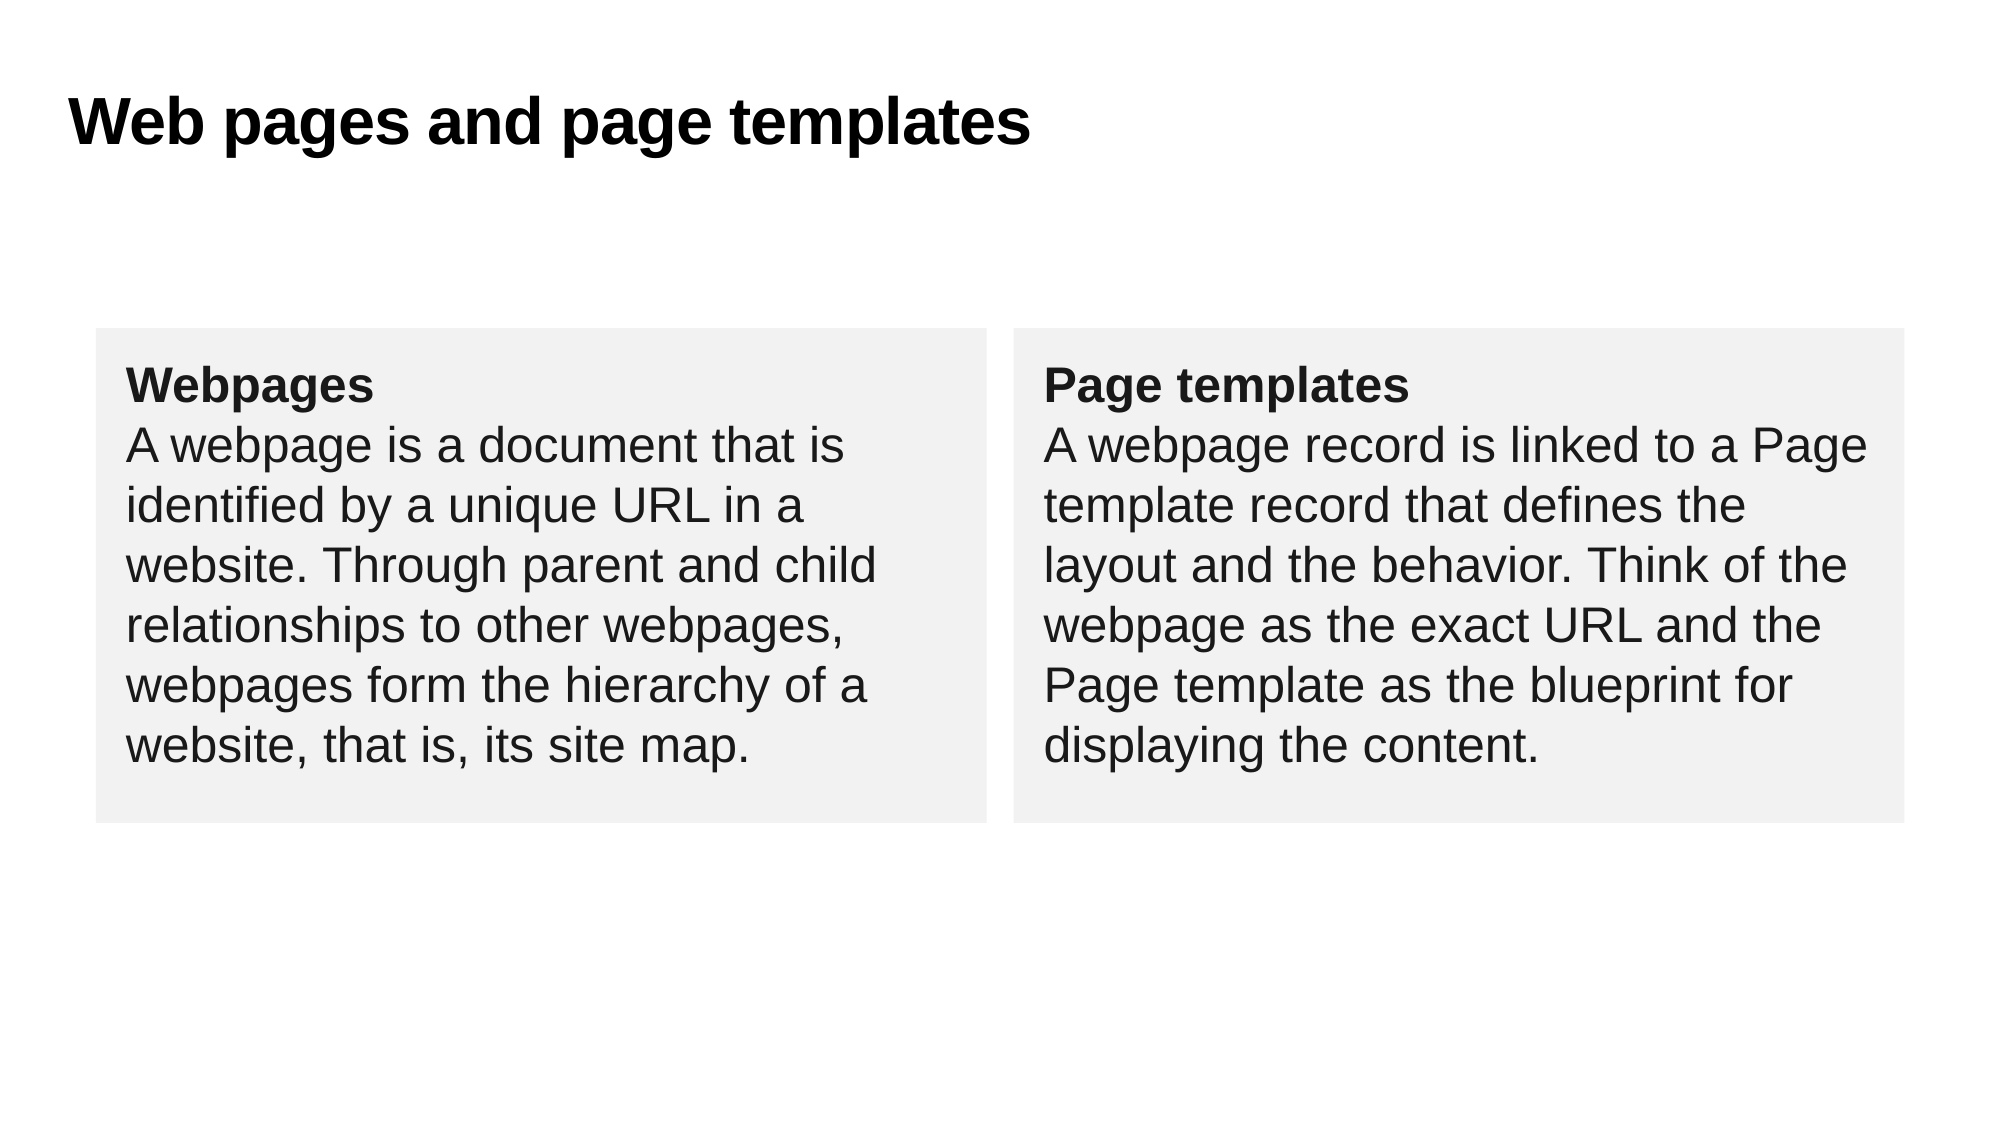

# Web pages and page templates
Webpages
A webpage is a document that is identified by a unique URL in a website. Through parent and child relationships to other webpages, webpages form the hierarchy of a website, that is, its site map.
Page templates
A webpage record is linked to a Page template record that defines the layout and the behavior. Think of the webpage as the exact URL and the Page template as the blueprint for displaying the content.